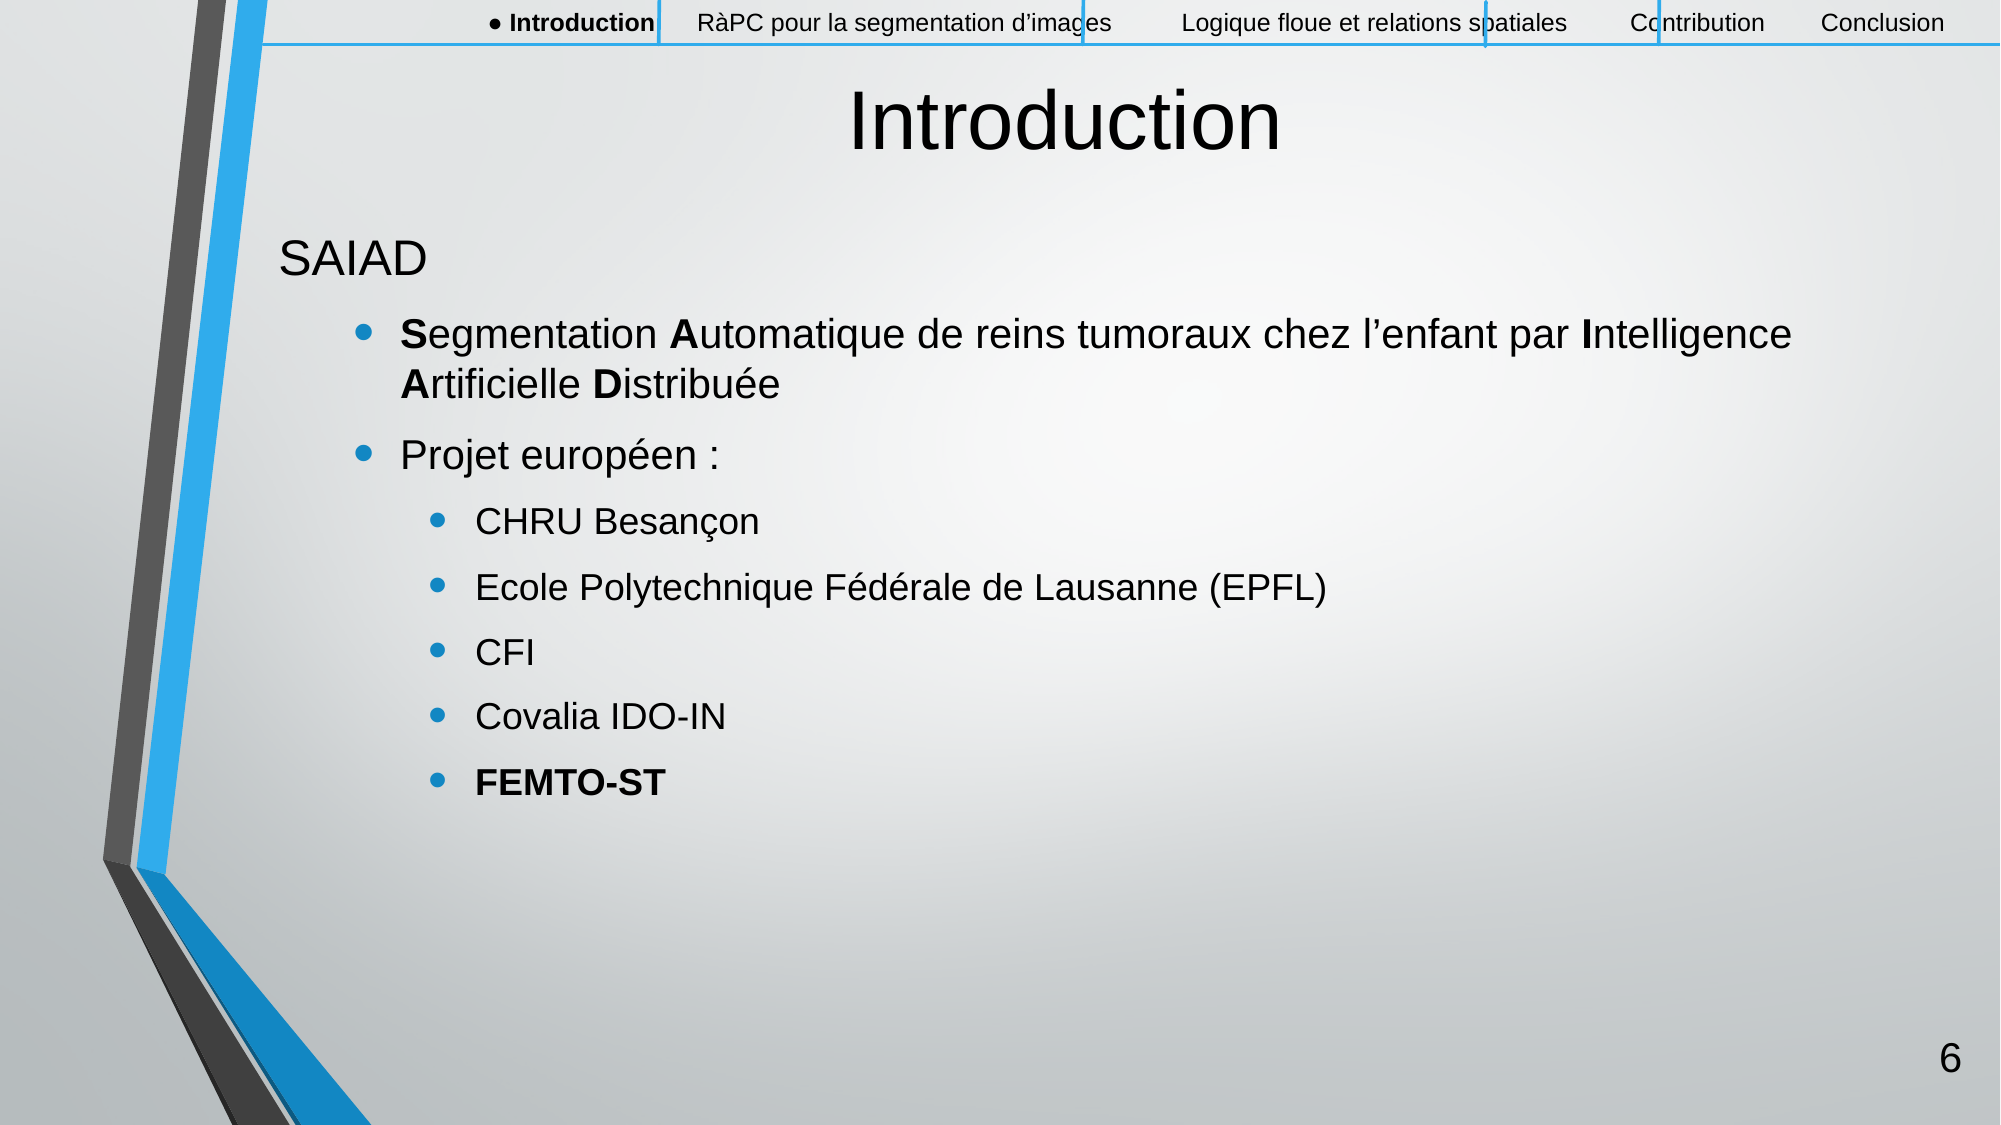

● Introduction      RàPC pour la segmentation d’images          Logique floue et relations spatiales         Contribution        Conclusion
# Introduction
SAIAD
Segmentation Automatique de reins tumoraux chez l’enfant par Intelligence Artificielle Distribuée
Projet européen :
CHRU Besançon
Ecole Polytechnique Fédérale de Lausanne (EPFL)
CFI
Covalia IDO-IN
FEMTO-ST

6